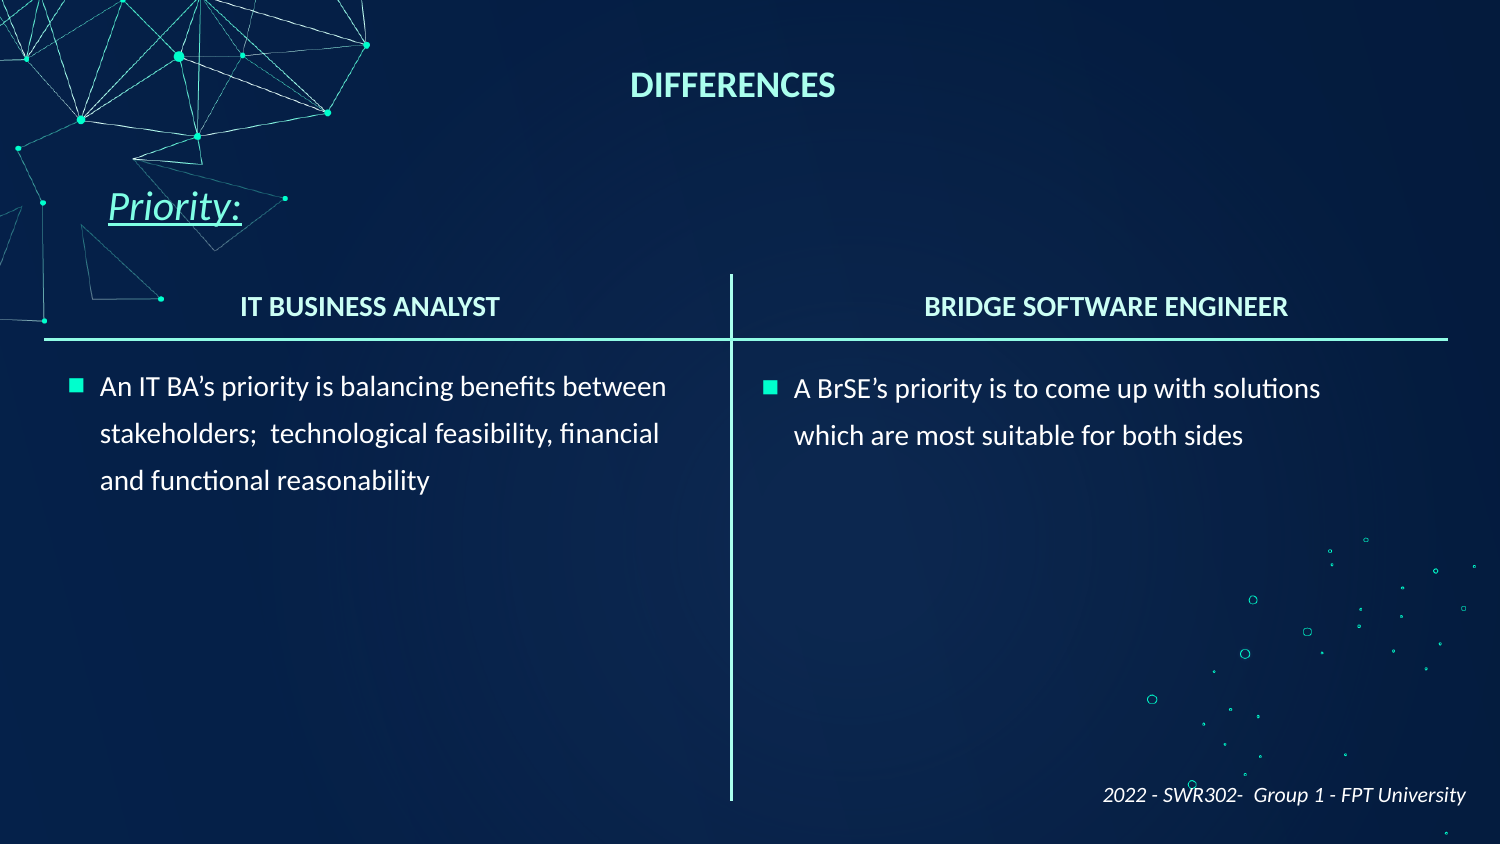

# DIFFERENCES
Priority:
IT BUSINESS ANALYST
BRIDGE SOFTWARE ENGINEER
An IT BA’s priority is balancing benefits between stakeholders;  technological feasibility, financial and functional reasonability
A BrSE’s priority is to come up with solutions which are most suitable for both sides